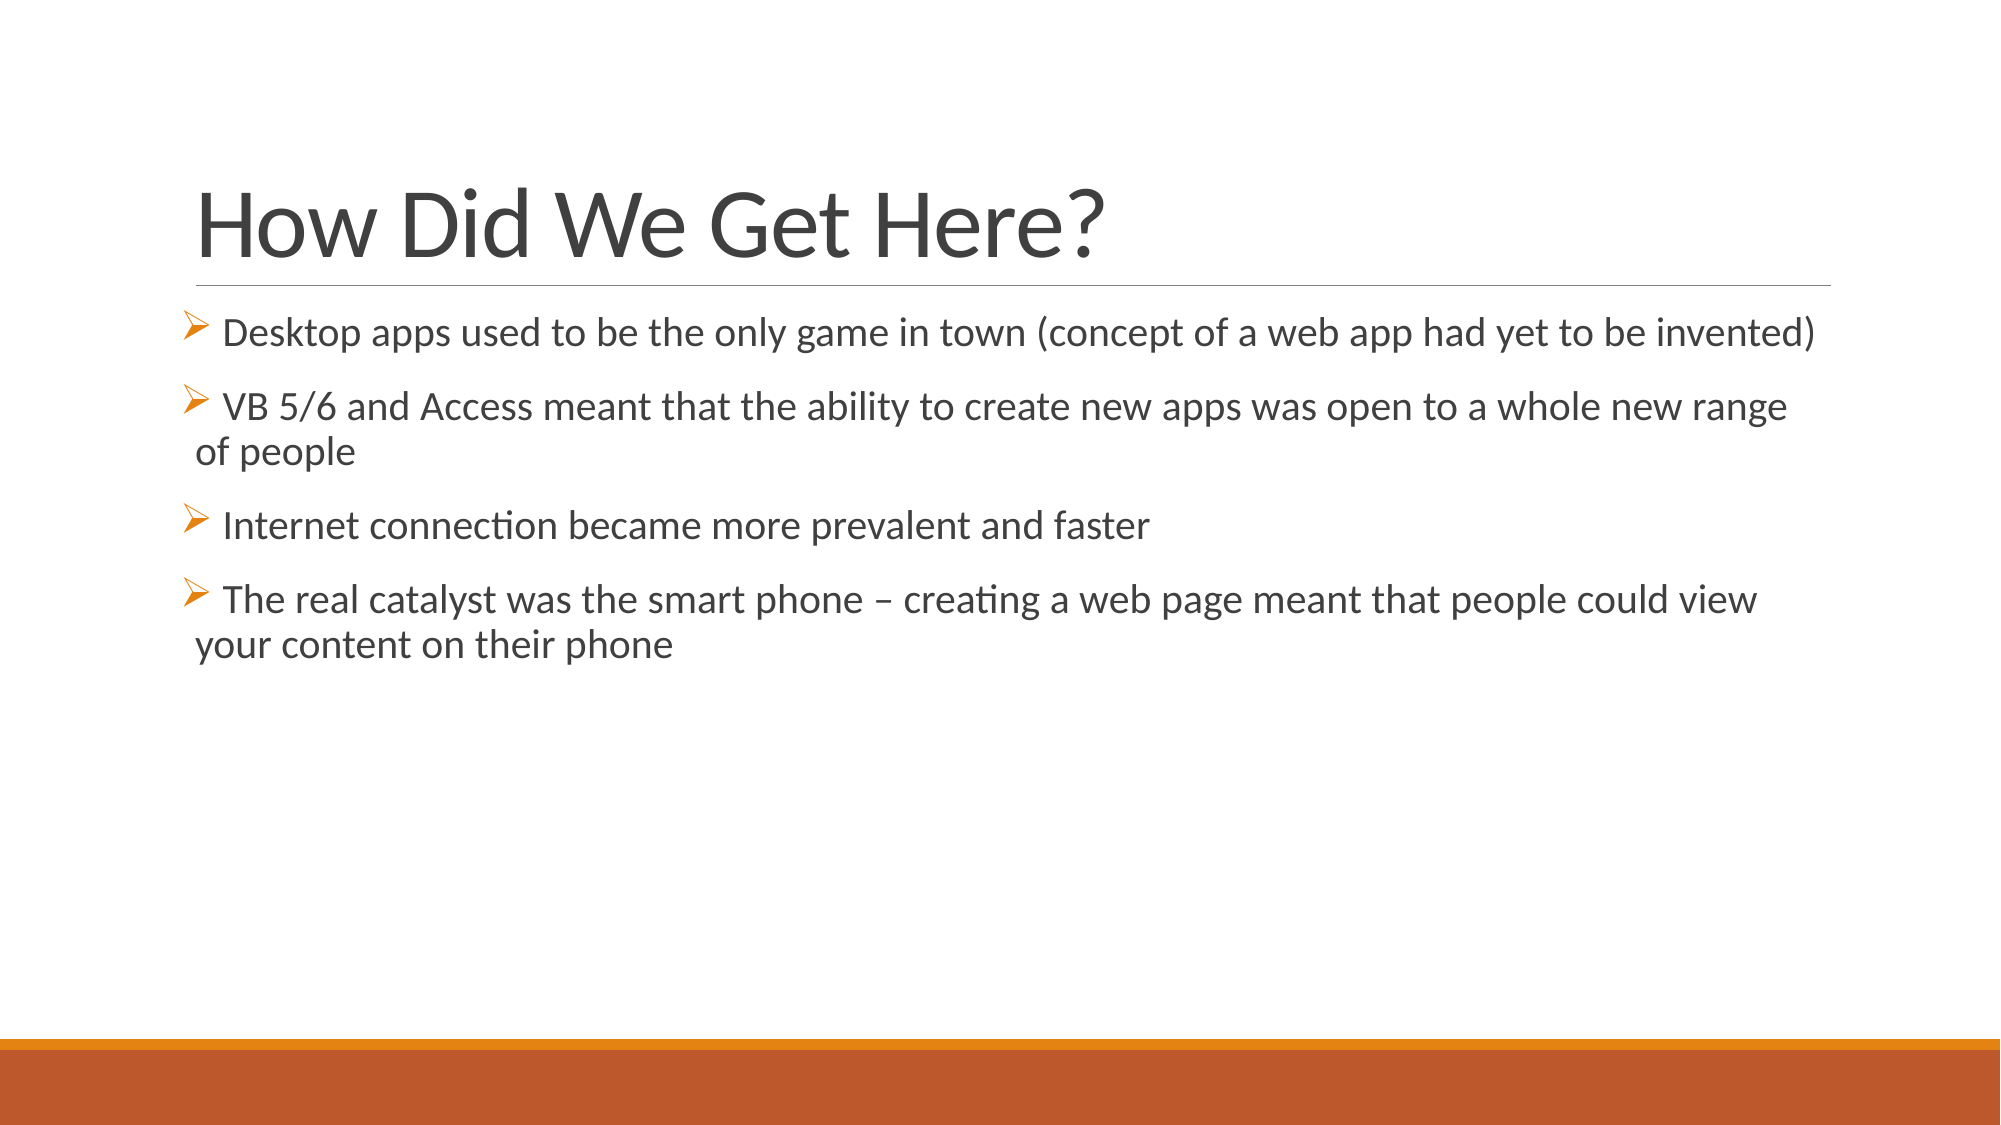

# How Did We Get Here?
 Desktop apps used to be the only game in town (concept of a web app had yet to be invented)
 VB 5/6 and Access meant that the ability to create new apps was open to a whole new range of people
 Internet connection became more prevalent and faster
 The real catalyst was the smart phone – creating a web page meant that people could view your content on their phone